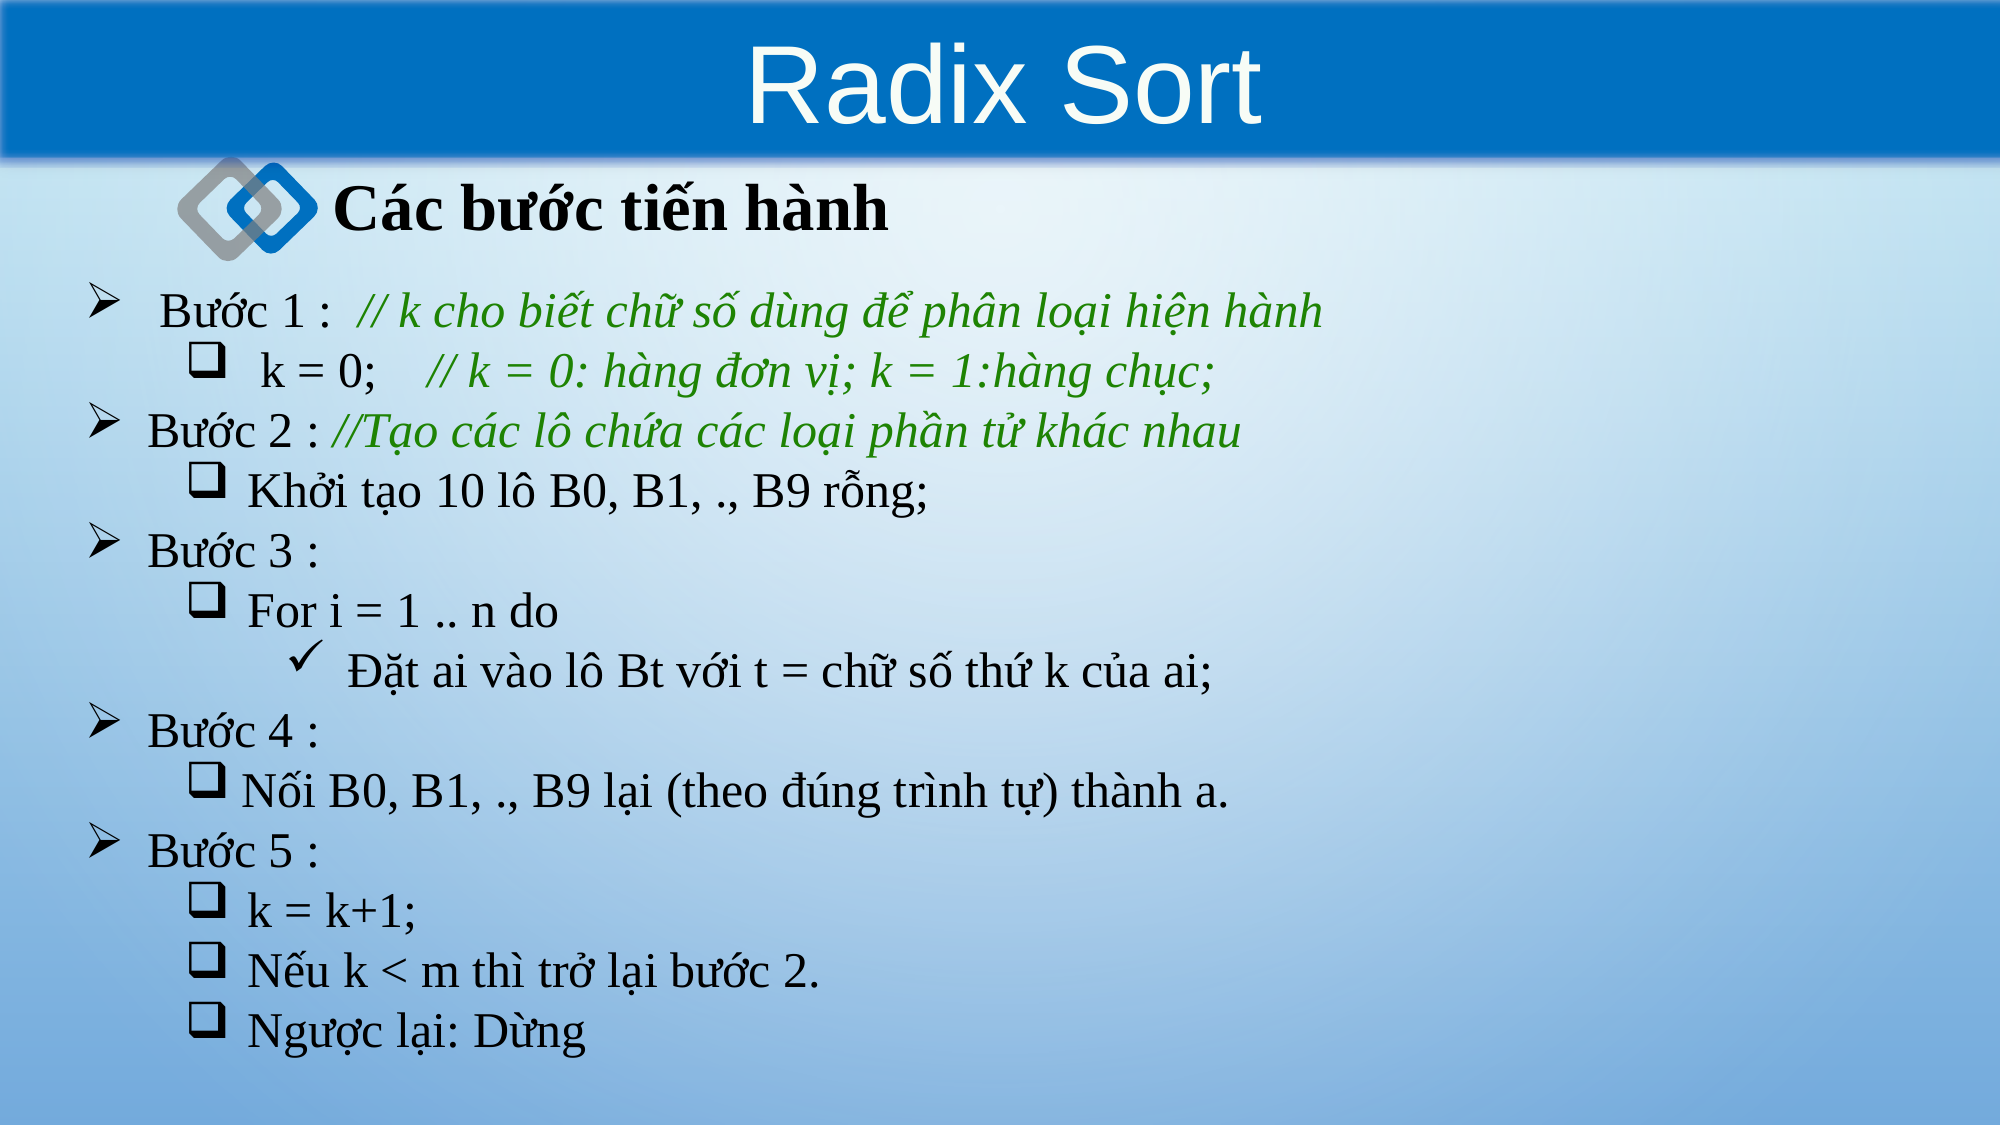

Radix Sort
Các bước tiến hành

 Bước 1 :  // k cho biết chữ số dùng để phân loại hiện hành
 k = 0;    // k = 0: hàng đơn vị; k = 1:hàng chục;
Bước 2 : //Tạo các lô chứa các loại phần tử khác nhau
Khởi tạo 10 lô B0, B1, ., B9 rỗng;
Bước 3 :
For i = 1 .. n do
Ðặt ai vào lô Bt với t = chữ số thứ k của ai;
Bước 4 :
Nối B0, B1, ., B9 lại (theo đúng trình tự) thành a.
Bước 5 :
k = k+1;
Nếu k < m thì trở lại bước 2.
Ngược lại: Dừng